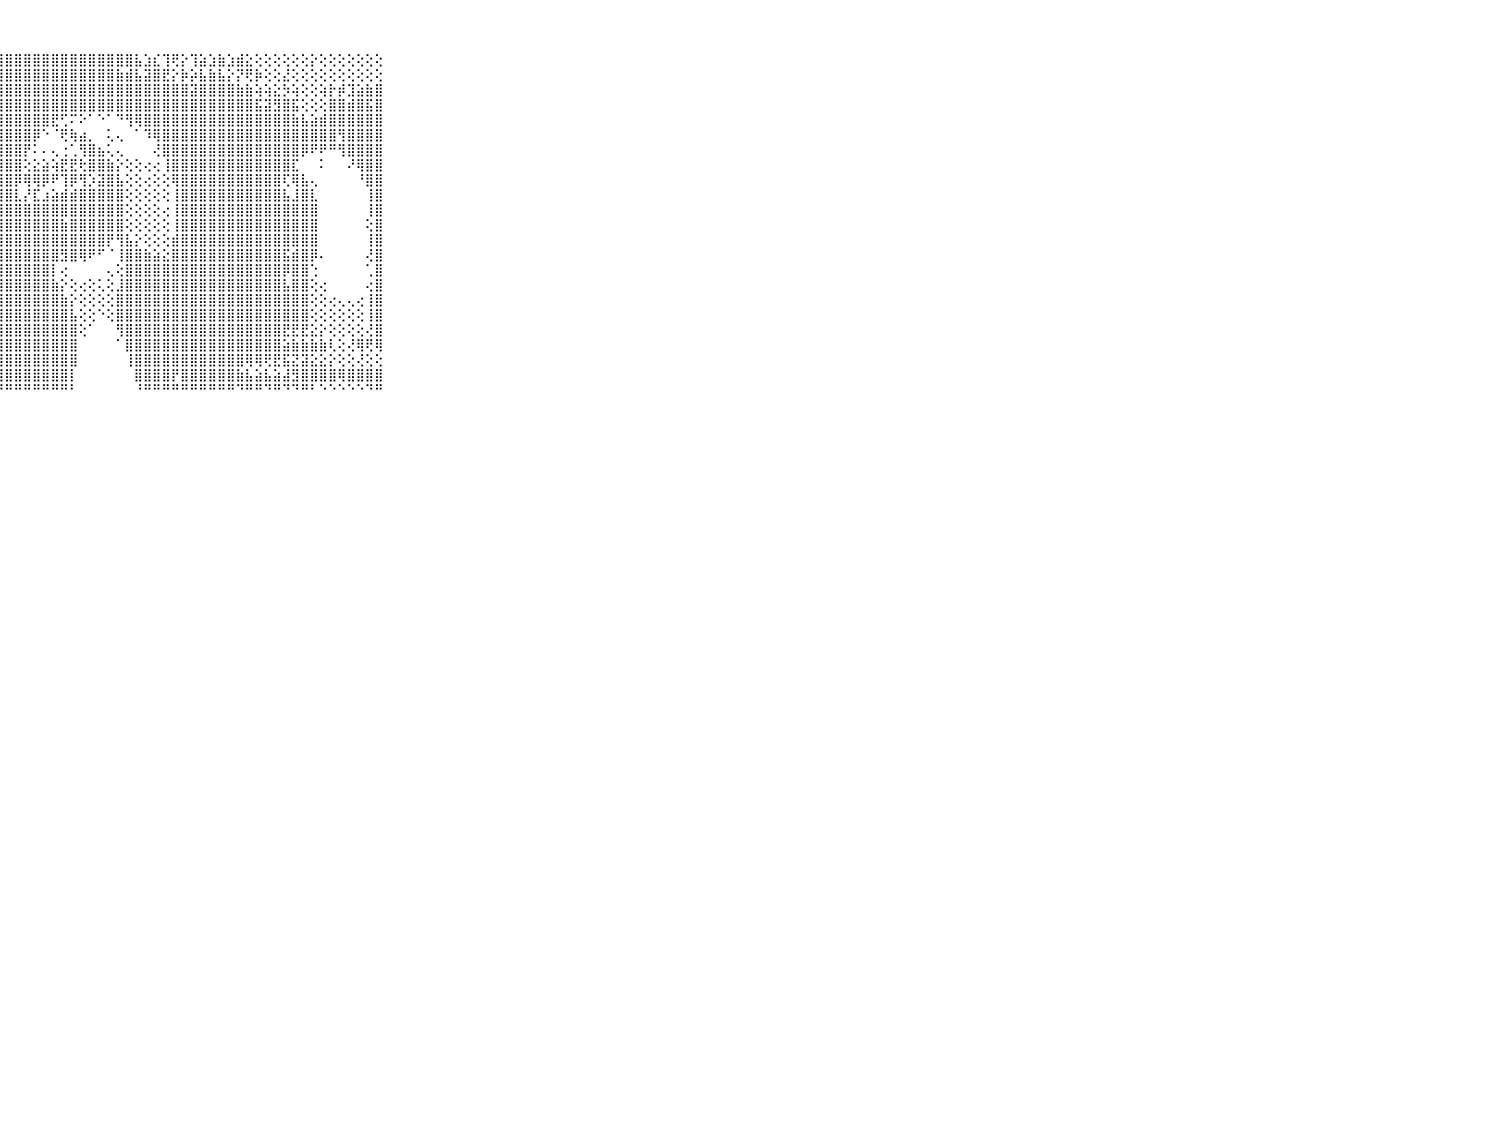

⠀⠀⠀⠀⠀⠀⠀⠀⠀⠀⠀⣿⣻⣿⣿⣿⣿⣿⣽⣿⣿⣿⣿⣿⣿⣿⣿⣿⣿⣿⣿⣿⣿⣿⣿⣿⣿⣿⣿⣿⣿⣿⣧⣱⣎⢹⢟⡕⢹⣵⣱⣷⣱⣾⣕⢕⢕⢕⢕⢕⢕⡕⢕⢕⢕⢕⢕⢕⢕⠀⠀⠀⠀⠀⠀⠀⠀⠀⠀⠀⠀
⠀⠀⠀⠀⠀⠀⠀⠀⠀⠀⠀⣿⣿⣿⣿⢿⣿⣿⣿⣿⣿⣿⣿⣟⣿⣿⣿⣿⣿⣿⣿⣿⣿⣿⣿⣿⣿⣿⣿⣿⣷⣾⣧⣽⣿⣟⡕⡷⡵⣧⣷⣧⡕⡝⢟⡷⢕⢕⣜⢕⢕⢕⢕⢕⢕⢕⢕⢕⢕⠀⠀⠀⠀⠀⠀⠀⠀⠀⠀⠀⠀
⠀⠀⠀⠀⠀⠀⠀⠀⠀⠀⠀⣿⢿⢹⣿⣏⣾⣿⣿⣿⣿⣿⣿⣿⣿⣿⣿⣿⣿⣿⣿⣿⣿⣿⣿⣿⣿⣿⣿⣿⣿⣿⣿⣿⣿⣿⣿⣿⣽⣿⣿⣿⣿⣷⣷⢵⢵⣕⡳⢵⢕⢕⢵⡗⡾⣹⣵⣷⣿⠀⠀⠀⠀⠀⠀⠀⠀⠀⠀⠀⠀
⠀⠀⠀⠀⠀⠀⠀⠀⠀⠀⠀⣿⣿⣿⣿⣿⣿⣿⣿⣿⣿⣿⣿⣿⣿⣿⣿⣿⣿⣿⣿⣿⣿⣿⣿⣿⣿⣿⣿⣿⣿⣿⣿⣿⣿⣿⣿⣿⣿⣿⣿⣿⣿⣿⣿⣯⣽⣻⣿⣯⢕⢕⢕⣿⣿⣾⣿⣯⣿⠀⠀⠀⠀⠀⠀⠀⠀⠀⠀⠀⠀
⠀⠀⠀⠀⠀⠀⠀⠀⠀⠀⠀⣿⣿⣿⣿⣿⣿⣿⣿⣿⣿⣿⣿⣿⣿⣿⣿⣿⣿⣿⣿⣿⣿⣟⢋⠍⠕⠁⠑⠁⠙⢻⢿⣿⣿⣿⣿⣿⣿⣿⣿⣿⣿⣿⣿⣿⣿⣿⣿⣷⣧⣵⣾⣿⣿⣿⣿⣿⣿⠀⠀⠀⠀⠀⠀⠀⠀⠀⠀⠀⠀
⠀⠀⠀⠀⠀⠀⠀⠀⠀⠀⠀⣿⣿⣿⣿⣿⣿⣿⣿⣿⣿⣿⣿⣿⣿⣿⣿⣿⣿⣿⣿⡿⠑⠈⢟⢷⣴⡀⠀⢅⢄⠀⠁⠹⢿⣿⣿⣿⣿⣿⣿⣿⣿⣿⣿⣿⣿⣿⣿⣿⣿⣿⣿⣿⢻⣿⣿⣿⣿⠀⠀⠀⠀⠀⠀⠀⠀⠀⠀⠀⠀
⠀⠀⠀⠀⠀⠀⠀⠀⠀⠀⠀⣿⣿⣿⣿⣿⣿⣿⣿⣿⣿⣿⣿⣿⣿⣿⣿⣿⣿⣿⡟⠅⠄⢄⢐⢁⢻⣿⣦⢅⢄⠀⠀⠀⢜⣿⣿⣿⣿⣿⣿⣿⣿⣿⣿⣿⣿⣿⣿⣿⡿⠟⠟⠛⢻⣿⣿⣿⣿⠀⠀⠀⠀⠀⠀⠀⠀⠀⠀⠀⠀
⠀⠀⠀⠀⠀⠀⠀⠀⠀⠀⠀⣿⣿⣿⣿⣿⣿⣿⣿⣿⣿⣿⣿⣿⣿⣿⣿⣿⣿⣿⢕⣕⣵⢵⣟⣟⢗⣿⣿⣷⡕⢕⢕⢔⢔⢸⣿⣿⣿⣿⣿⣿⣿⣿⣿⣿⣿⣿⣿⣏⠀⠀⠅⠀⠀⠜⢿⣿⣿⠀⠀⠀⠀⠀⠀⠀⠀⠀⠀⠀⠀
⠀⠀⠀⠀⠀⠀⠀⠀⠀⠀⠀⣿⣿⣿⣿⣿⣿⣿⣿⣿⣿⣿⣿⣿⣿⣿⣿⣿⣿⡿⢿⢿⡿⠟⢹⡿⢻⡱⣽⣿⣧⢕⢕⢔⢕⢕⢿⣿⣿⣿⣿⣿⣿⣿⣿⣿⣿⣿⢏⢿⣧⢄⠀⠀⠀⠀⠘⣿⣿⠀⠀⠀⠀⠀⠀⠀⠀⠀⠀⠀⠀
⠀⠀⠀⠀⠀⠀⠀⠀⠀⠀⠀⣿⣿⣿⣿⣿⣿⣿⣿⣿⣿⣿⣿⣿⣿⣿⣿⣿⣿⣇⡜⣏⣰⣵⣾⣾⣿⣿⣿⣿⣿⢕⢕⢕⢕⢕⢸⣿⣿⣿⣿⣿⣿⣿⣿⣿⣿⣿⣧⣸⣿⣇⠀⠀⠀⠀⠀⢸⣿⠀⠀⠀⠀⠀⠀⠀⠀⠀⠀⠀⠀
⠀⠀⠀⠀⠀⠀⠀⠀⠀⠀⠀⣿⣿⣿⣿⣿⣿⣿⣿⣿⣿⣿⣿⣿⣿⣿⣿⣿⣿⣿⣿⣿⣿⣿⣿⣿⣿⣿⣿⣿⣿⢕⢕⢕⢕⢔⢸⣿⣿⣿⣿⣿⣿⣿⣿⣿⣿⣿⣿⣿⣿⣿⠀⠀⠀⠀⠀⢸⣿⠀⠀⠀⠀⠀⠀⠀⠀⠀⠀⠀⠀
⠀⠀⠀⠀⠀⠀⠀⠀⠀⠀⠀⣿⣿⣿⣿⣿⣿⣿⣿⣿⣿⣿⣿⣿⣿⣿⣿⣿⣿⣿⣿⣿⣿⣿⣷⣿⣿⣿⣿⣿⣿⢕⢕⢕⢕⢕⢸⣿⣿⣿⣿⣿⣿⣿⣿⣿⣿⣿⣿⣿⣿⣿⠀⠀⠀⠀⠀⢕⣿⠀⠀⠀⠀⠀⠀⠀⠀⠀⠀⠀⠀
⠀⠀⠀⠀⠀⠀⠀⠀⠀⠀⠀⣿⣿⣿⣿⣿⣿⣿⣿⣿⣿⣿⣿⣿⣿⣿⣿⣿⣿⣿⣿⣿⣿⣿⣿⣿⣿⣿⣿⡟⢻⣧⡕⢕⢕⢕⣾⣿⣿⣿⣿⣿⣿⣿⣿⣿⣿⣿⣿⣿⣿⣿⠀⠀⠀⠀⠀⢸⣿⠀⠀⠀⠀⠀⠀⠀⠀⠀⠀⠀⠀
⠀⠀⠀⠀⠀⠀⠀⠀⠀⠀⠀⣿⣿⣿⣿⣿⣿⣿⣿⣿⣿⣿⣿⣿⣿⣿⣿⣿⣿⣿⣿⣿⣿⣿⣻⣿⢿⠟⠋⠈⢸⣿⣿⣷⣵⣕⣿⣿⣿⣿⣿⣿⣿⣿⣿⣿⣿⣿⣯⣾⣿⡿⠄⠀⠀⠀⠀⢜⣿⠀⠀⠀⠀⠀⠀⠀⠀⠀⠀⠀⠀
⠀⠀⠀⠀⠀⠀⠀⠀⠀⠀⠀⣿⣿⣿⣿⣿⣿⣿⣿⣿⣿⣿⣿⣿⣿⣿⣿⣿⣿⣿⣿⣿⣿⡇⢔⠀⠀⠀⠀⢄⢕⣿⣿⣿⣿⣿⣿⣿⣿⣿⣿⣿⣿⣿⣿⣿⣿⣿⡿⣿⣿⢑⠀⠀⠀⠀⠀⢁⣿⠀⠀⠀⠀⠀⠀⠀⠀⠀⠀⠀⠀
⠀⠀⠀⠀⠀⠀⠀⠀⠀⠀⠀⣿⣿⣿⣿⣿⣿⣿⣿⣿⣿⣿⣿⣿⣿⣿⣿⣿⣿⣿⣿⣿⣿⣷⡕⢕⢔⢕⢅⢕⣸⣿⣿⣿⣿⣿⣿⣿⣿⣿⣿⣿⣿⣿⣿⣿⣿⣿⣧⣿⣿⢕⢔⠀⠀⠀⠀⢔⣿⠀⠀⠀⠀⠀⠀⠀⠀⠀⠀⠀⠀
⠀⠀⠀⠀⠀⠀⠀⠀⠀⠀⠀⣿⣿⣿⣿⣿⣿⣿⣿⣿⣿⣿⣿⣿⣿⣿⣿⣿⣿⣿⣿⣿⣿⣿⣷⡕⢕⢕⢕⢕⣿⣿⣿⣿⣿⣿⣿⣿⣿⣿⣿⣿⣿⣿⣿⣿⣿⣿⣿⣿⣿⢕⢕⢔⢄⢄⢔⢸⣿⠀⠀⠀⠀⠀⠀⠀⠀⠀⠀⠀⠀
⠀⠀⠀⠀⠀⠀⠀⠀⠀⠀⠀⣿⣿⣿⣿⣿⣿⣿⣿⣿⣿⣿⣿⣿⣿⣿⣿⣿⣿⣿⣿⣿⣿⣿⣿⣧⢕⢕⠑⢕⣿⣿⣿⣿⣿⣿⣿⣿⣿⣿⣿⣿⣿⣿⣿⣿⣿⣿⣿⣿⣿⢕⢕⢕⢕⢕⢕⢸⣿⠀⠀⠀⠀⠀⠀⠀⠀⠀⠀⠀⠀
⠀⠀⠀⠀⠀⠀⠀⠀⠀⠀⠀⣿⣿⣿⣿⣿⣿⣿⣿⣿⣿⣿⣿⣿⣿⣿⣿⣿⣿⣿⣿⣿⣿⣿⣿⣿⢕⠁⠀⠀⢻⣿⣿⣿⣿⣿⣿⣿⣿⣿⣿⣿⣿⣿⣿⣿⣿⣿⣟⣟⣟⣕⡕⢕⢕⢕⢕⢜⣿⠀⠀⠀⠀⠀⠀⠀⠀⠀⠀⠀⠀
⠀⠀⠀⠀⠀⠀⠀⠀⠀⠀⠀⣿⣿⣿⣿⣿⣿⣿⣿⣿⣿⣿⣿⣿⣿⣿⣿⣿⣿⣿⣿⣿⣿⣿⣿⣿⠀⠀⠀⠀⠁⣿⣿⣿⣿⣿⣿⣿⣿⣿⣿⣿⣿⣿⣿⣿⣿⣿⣵⣷⣷⣷⣷⢇⢕⢜⢿⢟⢿⠀⠀⠀⠀⠀⠀⠀⠀⠀⠀⠀⠀
⠀⠀⠀⠀⠀⠀⠀⠀⠀⠀⠀⣿⣿⣿⣿⣿⣿⣿⣿⣿⣿⣿⣿⣿⣿⣿⣿⣿⣿⣿⣿⣿⣿⣿⣿⣿⠀⠀⠀⠀⠀⢸⣿⣿⣿⣿⣿⣿⣿⣿⣿⣿⣿⣿⢿⢿⢟⣟⣯⣝⣽⣕⣕⡕⢕⢕⢜⢕⢕⠀⠀⠀⠀⠀⠀⠀⠀⠀⠀⠀⠀
⠀⠀⠀⠀⠀⠀⠀⠀⠀⠀⠀⣿⣿⣿⣿⣿⣿⣿⣿⣿⣿⣿⣿⣿⣿⣿⣿⣿⣿⣿⣿⣿⣿⣿⣿⡇⠀⠀⠀⠀⠀⠀⣿⣿⣿⣿⡟⣿⣿⣿⣿⣿⣿⣷⣧⣵⣧⣵⣼⣻⣿⣿⣿⣿⢿⣿⣿⣿⣿⠀⠀⠀⠀⠀⠀⠀⠀⠀⠀⠀⠀
⠀⠀⠀⠀⠀⠀⠀⠀⠀⠀⠀⠛⠛⠛⠛⠛⠛⠛⠛⠛⠛⠛⠛⠛⠛⠛⠛⠛⠛⠛⠛⠛⠛⠛⠛⠃⠀⠀⠀⠀⠀⠀⠘⠛⠛⠛⠛⠛⠛⠛⠛⠛⠛⠙⠛⠛⠙⠛⠙⠙⠛⠃⠑⠑⠑⠑⠑⠙⠛⠀⠀⠀⠀⠀⠀⠀⠀⠀⠀⠀⠀